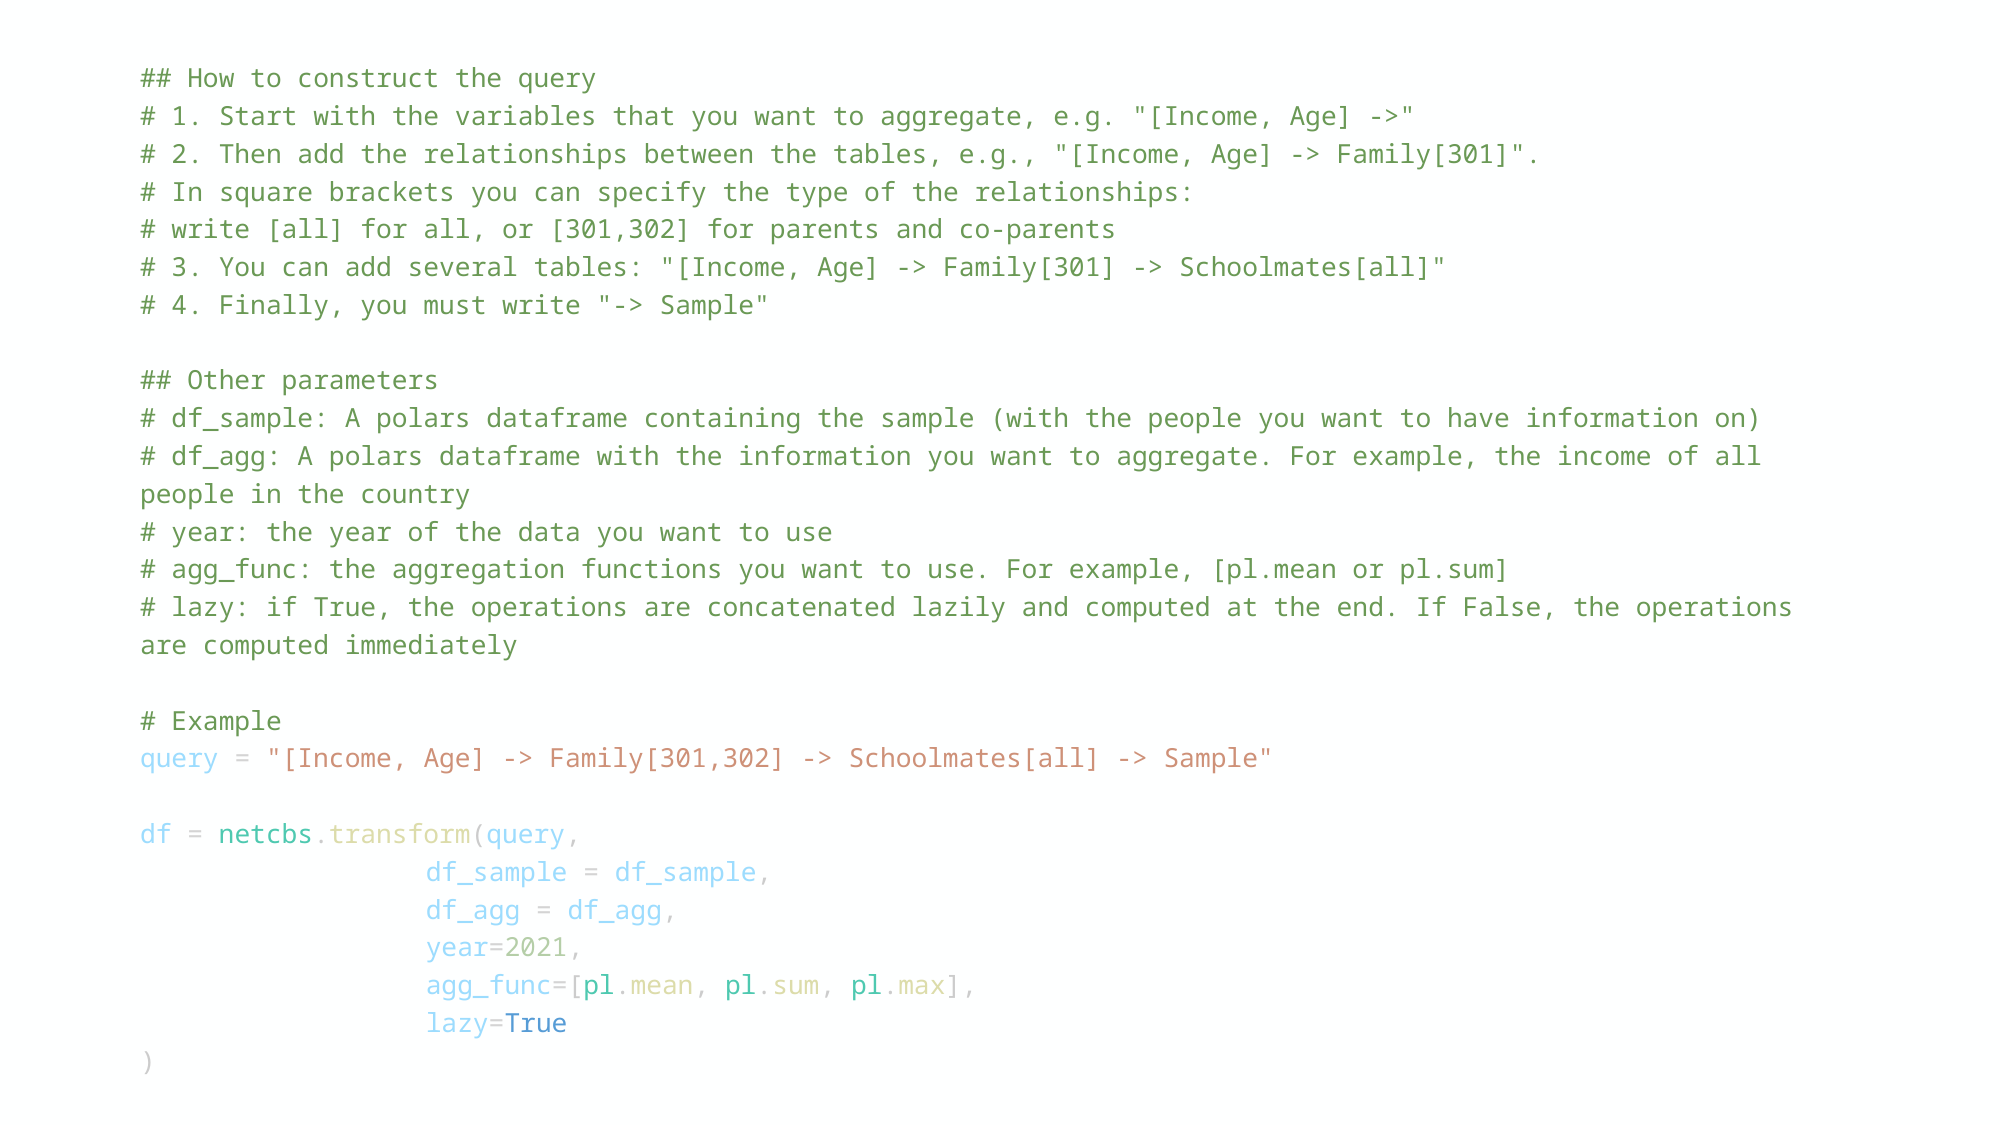

## How to construct the query
# 1. Start with the variables that you want to aggregate, e.g. "[Income, Age] ->"
# 2. Then add the relationships between the tables, e.g., "[Income, Age] -> Family[301]".
# In square brackets you can specify the type of the relationships:
# write [all] for all, or [301,302] for parents and co-parents
# 3. You can add several tables: "[Income, Age] -> Family[301] -> Schoolmates[all]"
# 4. Finally, you must write "-> Sample"
## Other parameters
# df_sample: A polars dataframe containing the sample (with the people you want to have information on)
# df_agg: A polars dataframe with the information you want to aggregate. For example, the income of all people in the country
# year: the year of the data you want to use
# agg_func: the aggregation functions you want to use. For example, [pl.mean or pl.sum]
# lazy: if True, the operations are concatenated lazily and computed at the end. If False, the operations are computed immediately
# Example
query = "[Income, Age] -> Family[301,302] -> Schoolmates[all] -> Sample"
df = netcbs.transform(query,
		 df_sample = df_sample,
		 df_agg = df_agg,
		 year=2021,
		 agg_func=[pl.mean, pl.sum, pl.max],
		 lazy=True
)